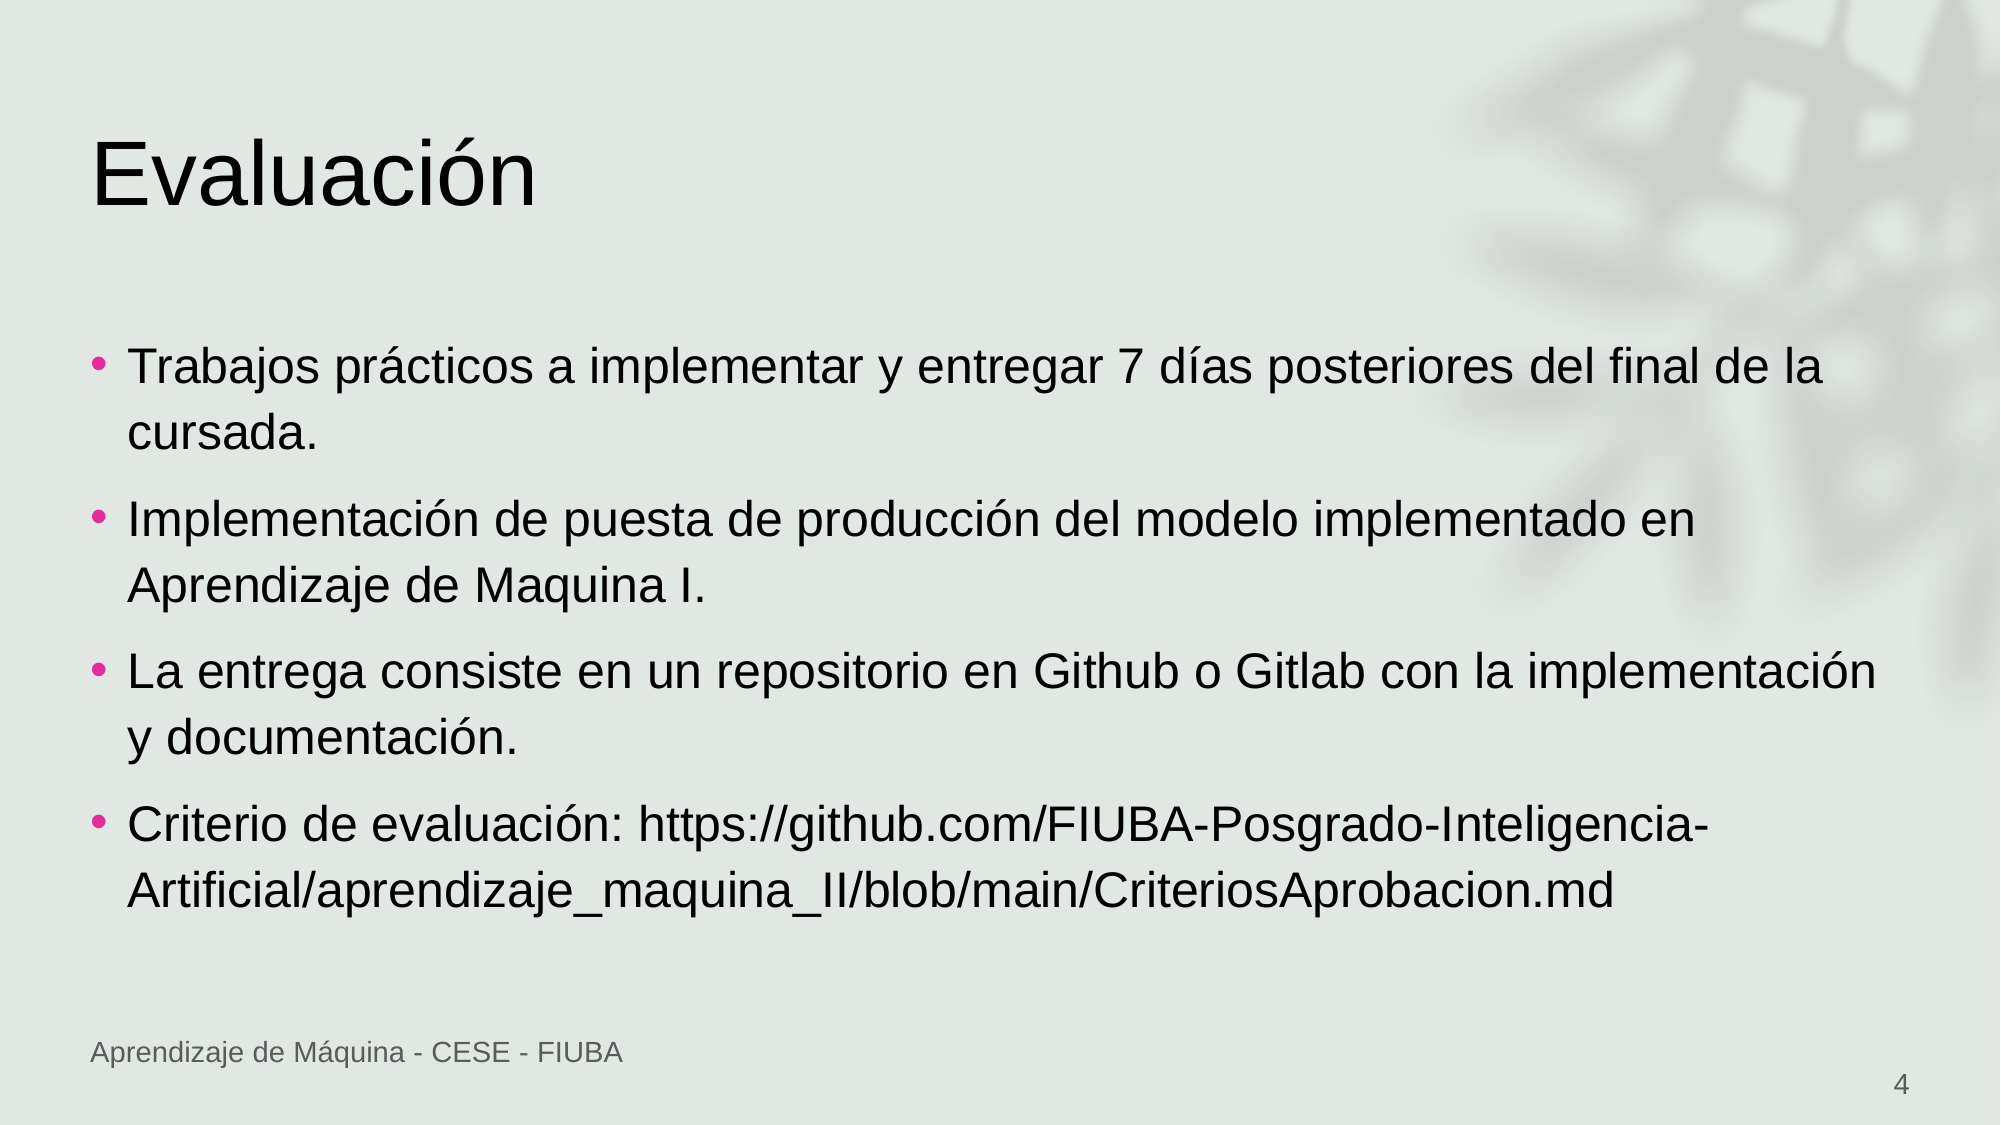

# Evaluación
Trabajos prácticos a implementar y entregar 7 días posteriores del final de la cursada.
Implementación de puesta de producción del modelo implementado en Aprendizaje de Maquina I.
La entrega consiste en un repositorio en Github o Gitlab con la implementación y documentación.
Criterio de evaluación: https://github.com/FIUBA-Posgrado-Inteligencia-Artificial/aprendizaje_maquina_II/blob/main/CriteriosAprobacion.md
Aprendizaje de Máquina - CESE - FIUBA
4